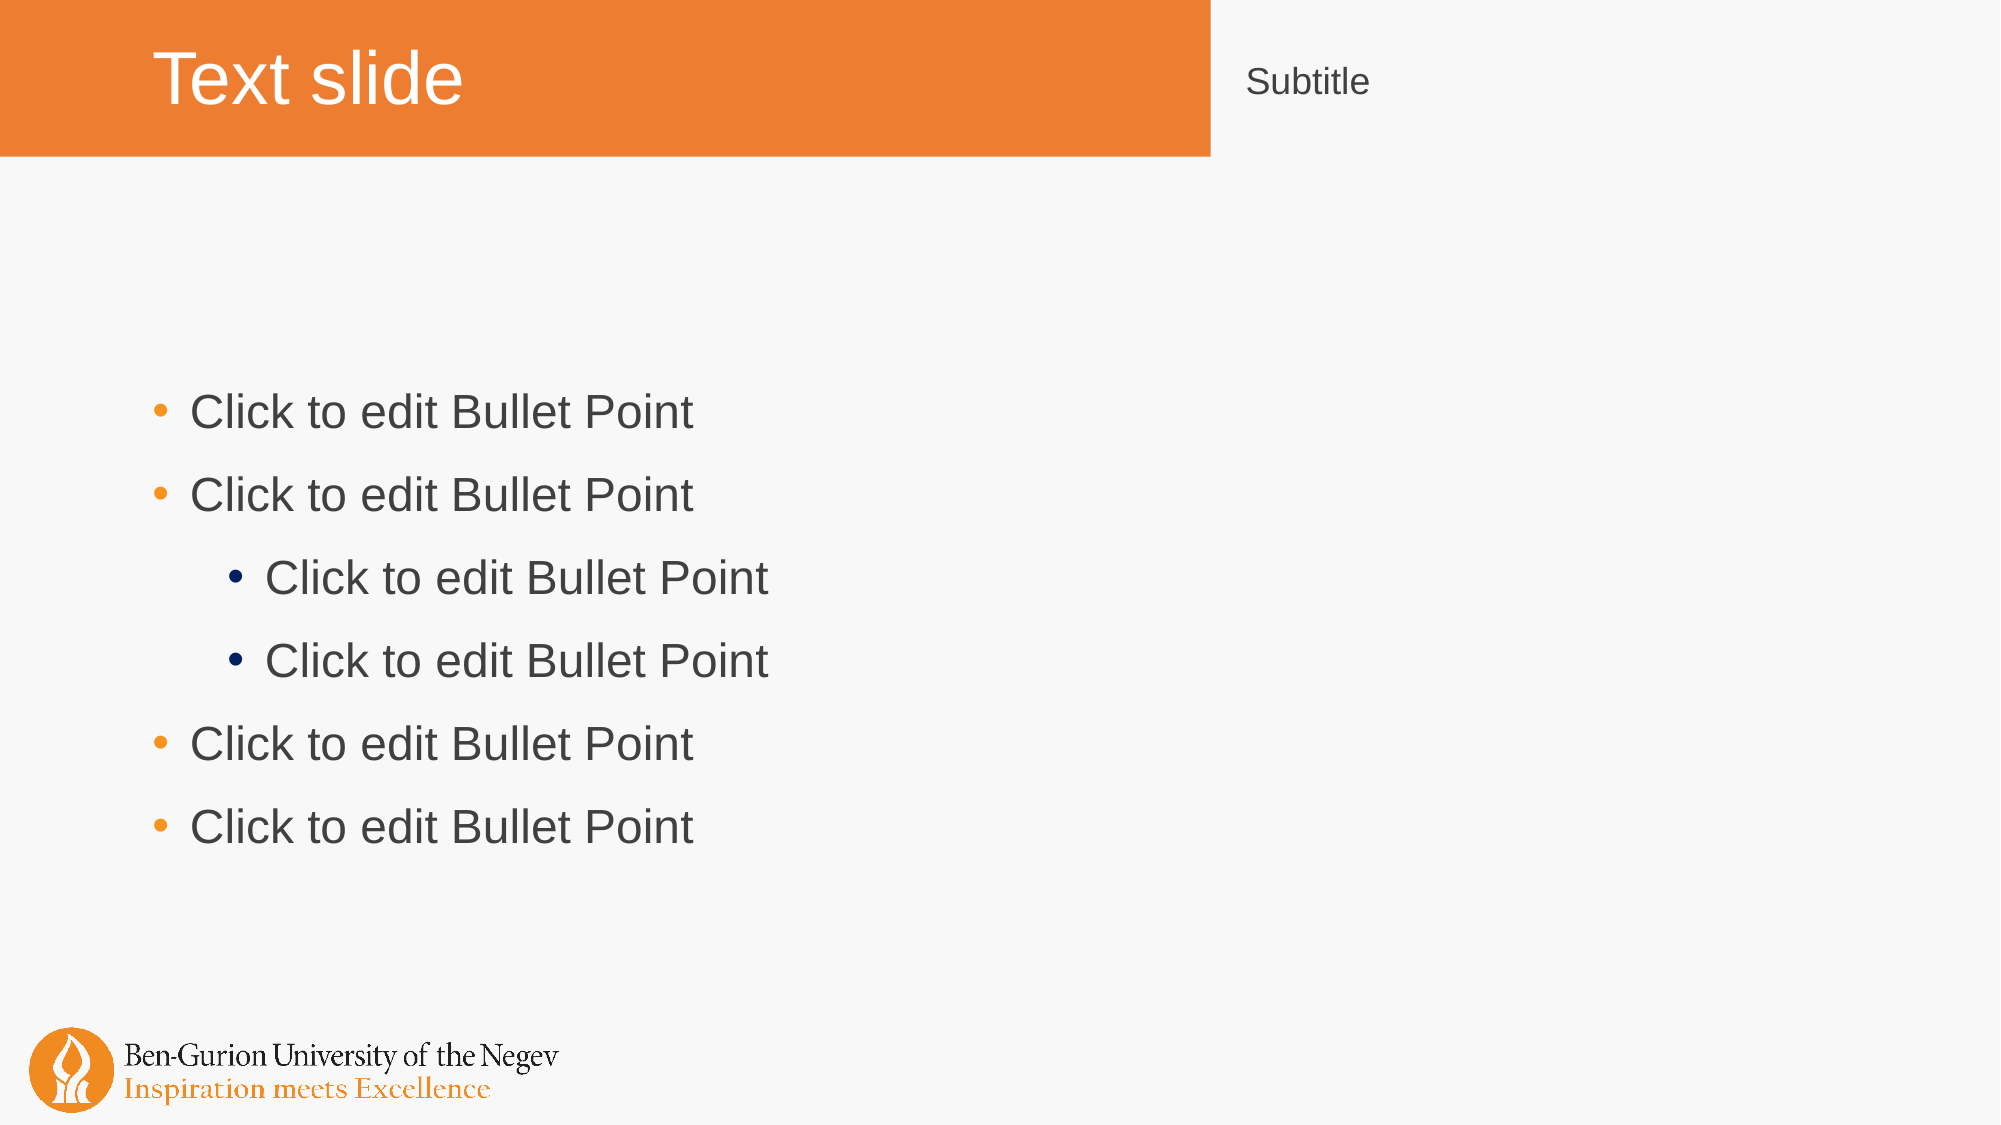

# Text slide
Subtitle
Click to edit Bullet Point
Click to edit Bullet Point
Click to edit Bullet Point
Click to edit Bullet Point
Click to edit Bullet Point
Click to edit Bullet Point